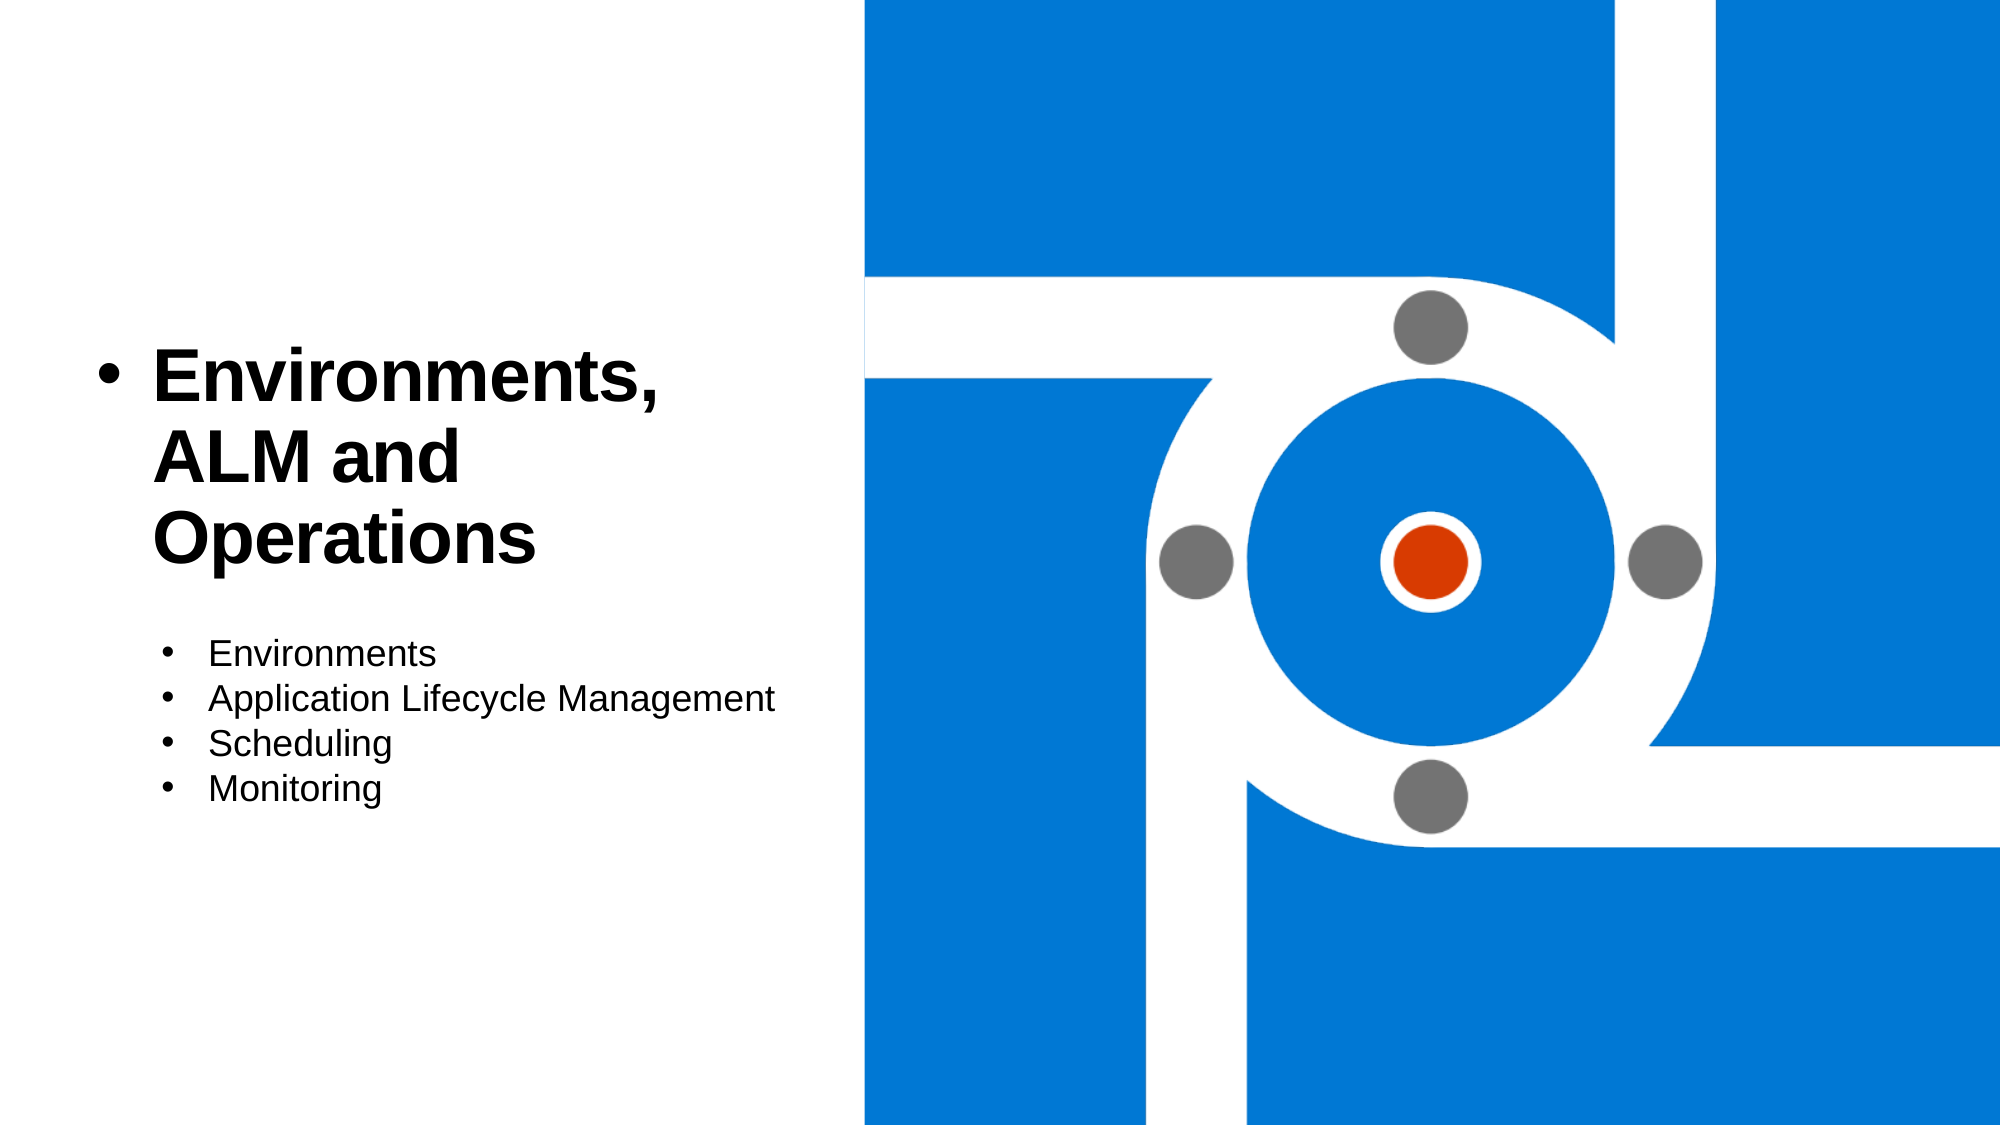

# Environments, ALM and Operations
Environments
Application Lifecycle Management
Scheduling
Monitoring